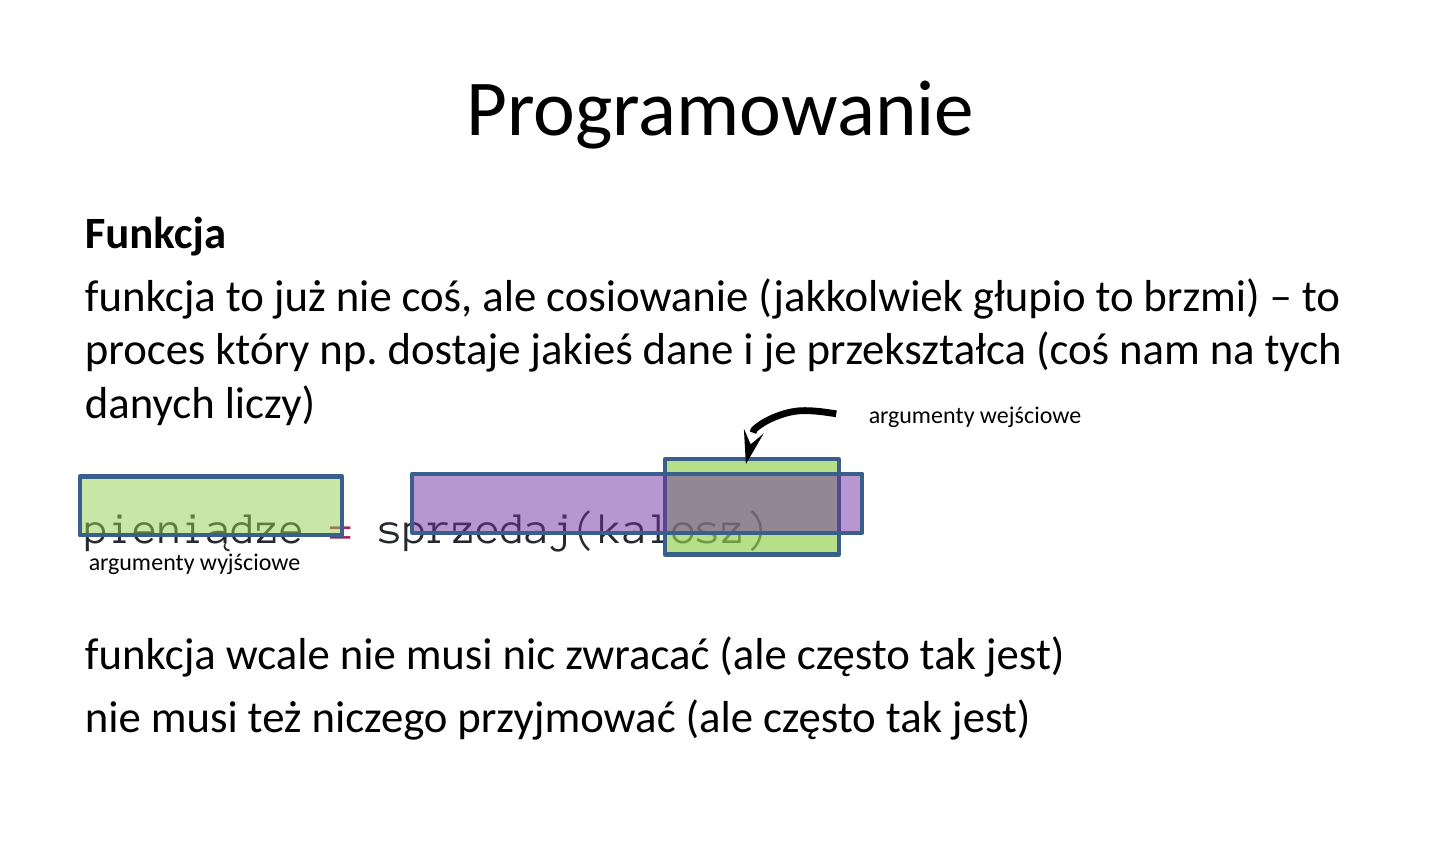

# Programowanie
Funkcja
funkcja to już nie coś, ale cosiowanie (jakkolwiek głupio to brzmi) – to proces który np. dostaje jakieś dane i je przekształca (coś nam na tych danych liczy)

pieniądze = sprzedaj(kalosz)

funkcja wcale nie musi nic zwracać (ale często tak jest)
nie musi też niczego przyjmować (ale często tak jest)
argumenty wejściowe

argumenty wyjściowe